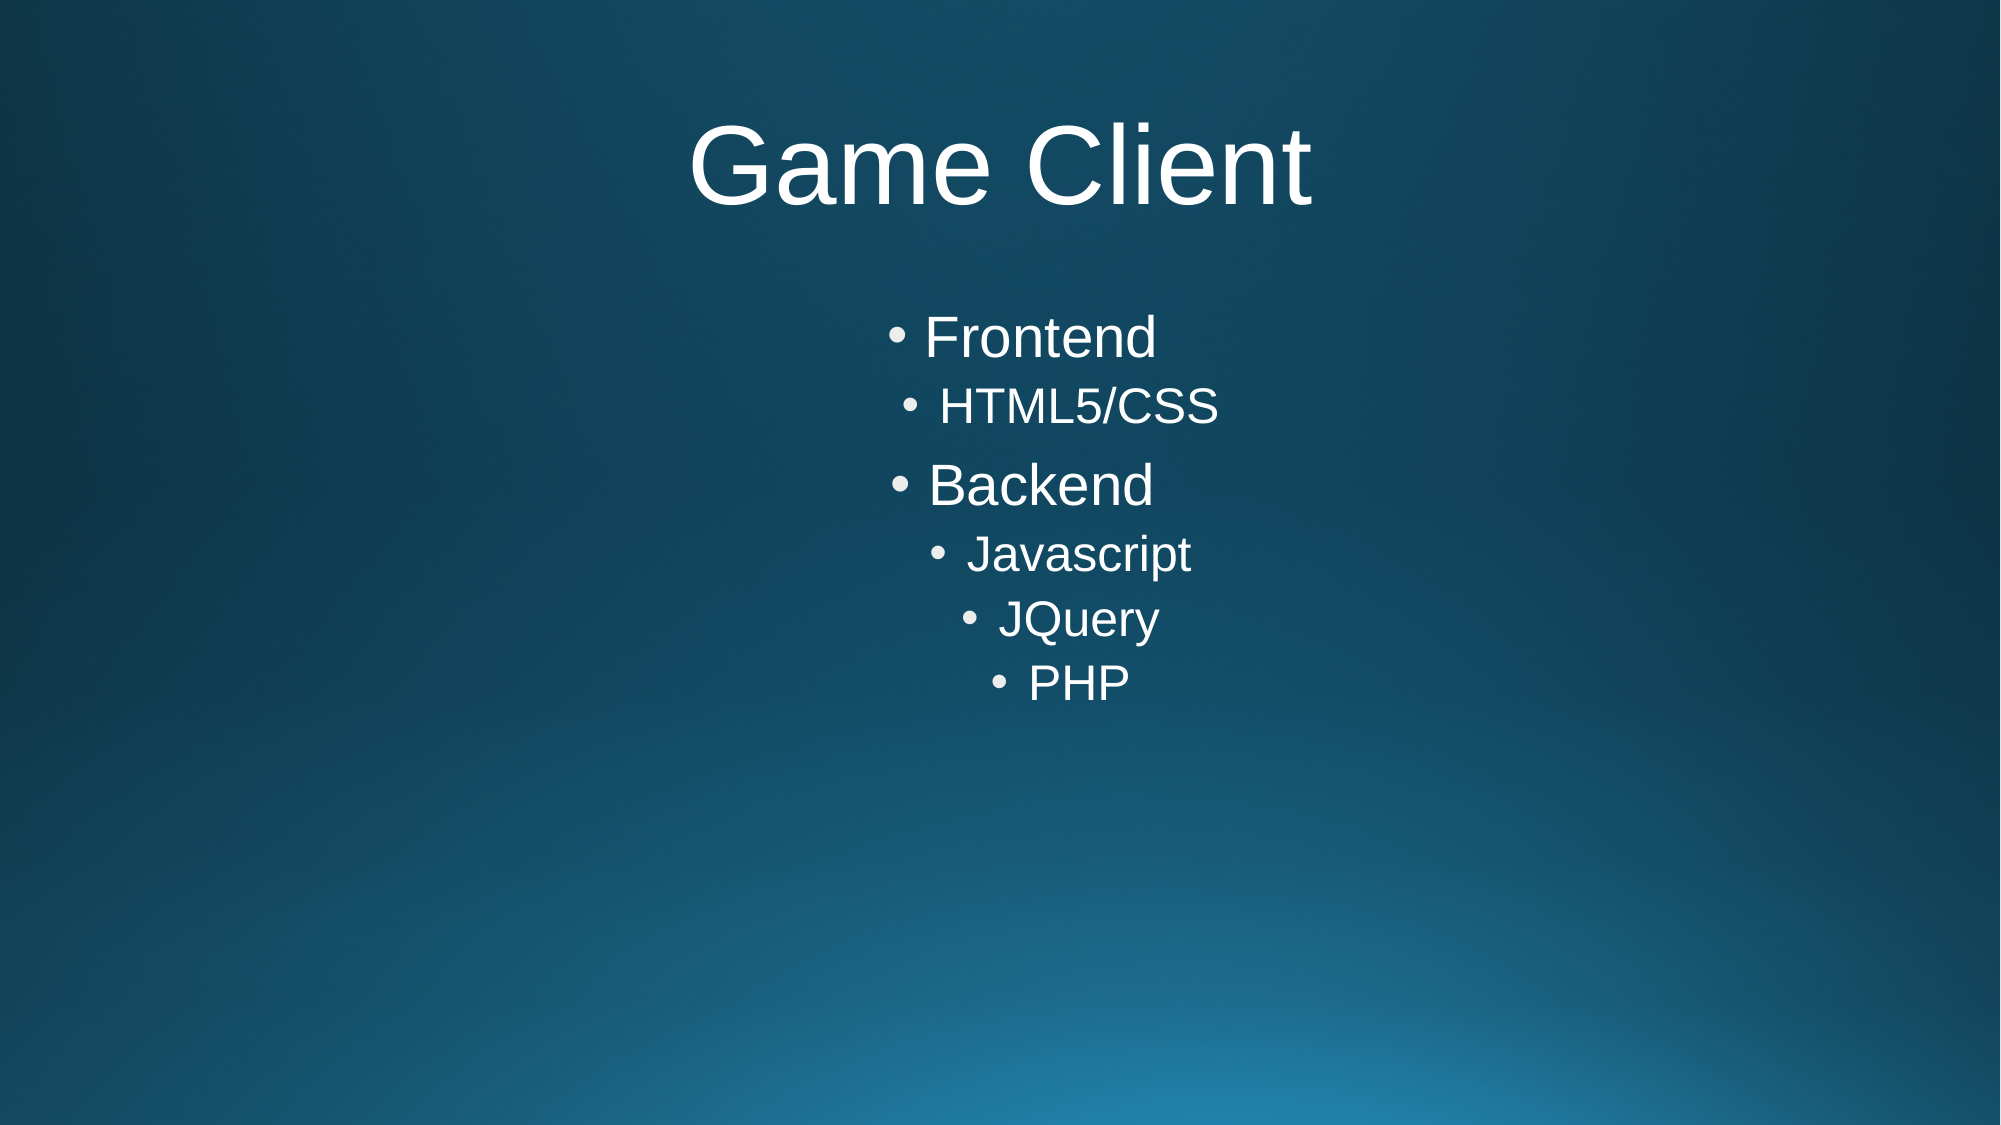

# Game Client
Frontend
HTML5/CSS
Backend
Javascript
JQuery
PHP